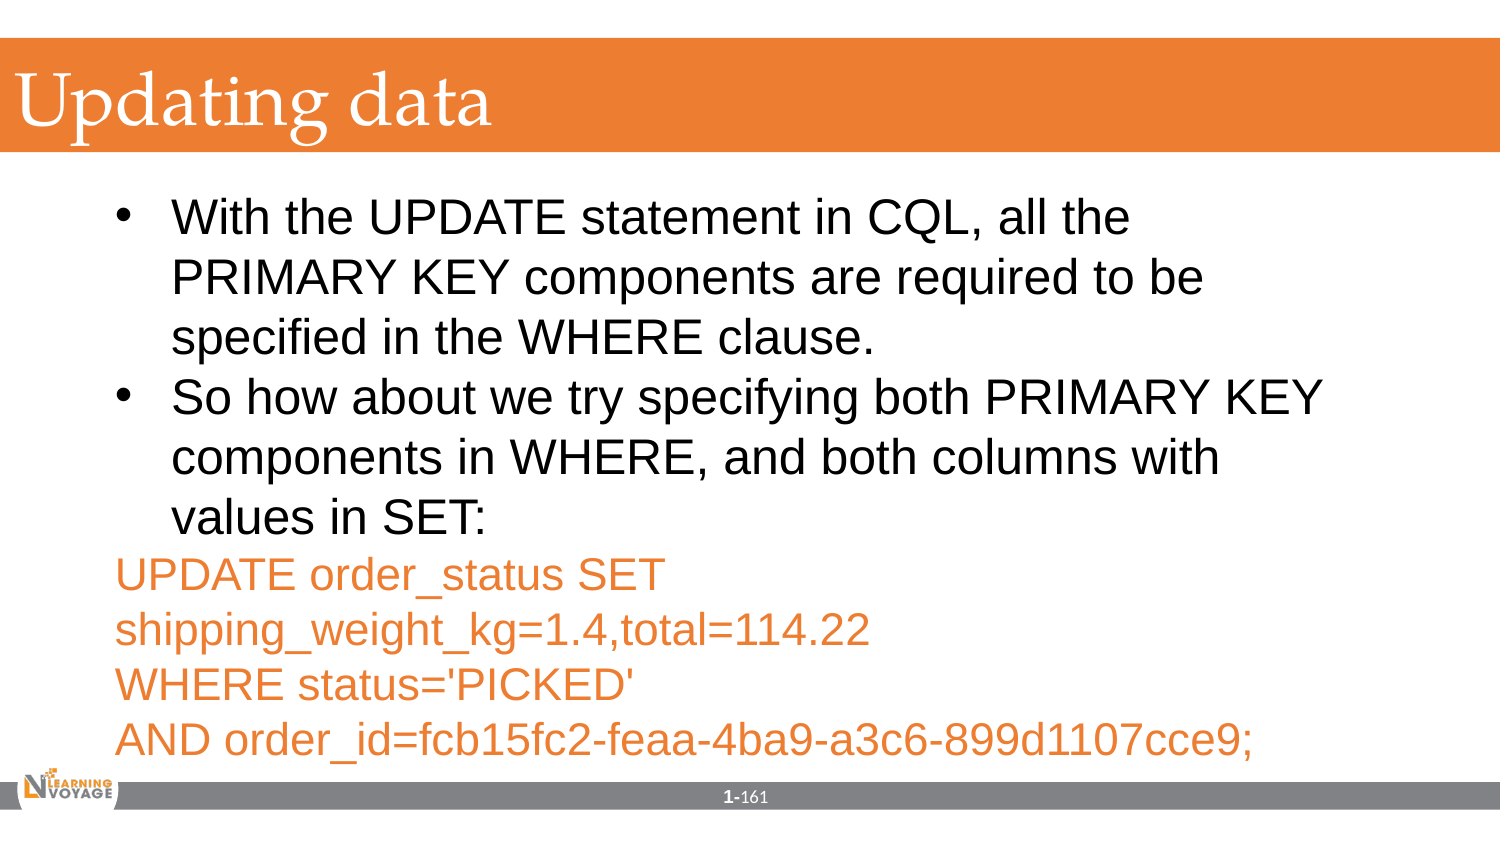

Updating data
With the UPDATE statement in CQL, all the PRIMARY KEY components are required to be specified in the WHERE clause.
So how about we try specifying both PRIMARY KEY components in WHERE, and both columns with values in SET:
UPDATE order_status SET shipping_weight_kg=1.4,total=114.22
WHERE status='PICKED'
AND order_id=fcb15fc2-feaa-4ba9-a3c6-899d1107cce9;
1-161